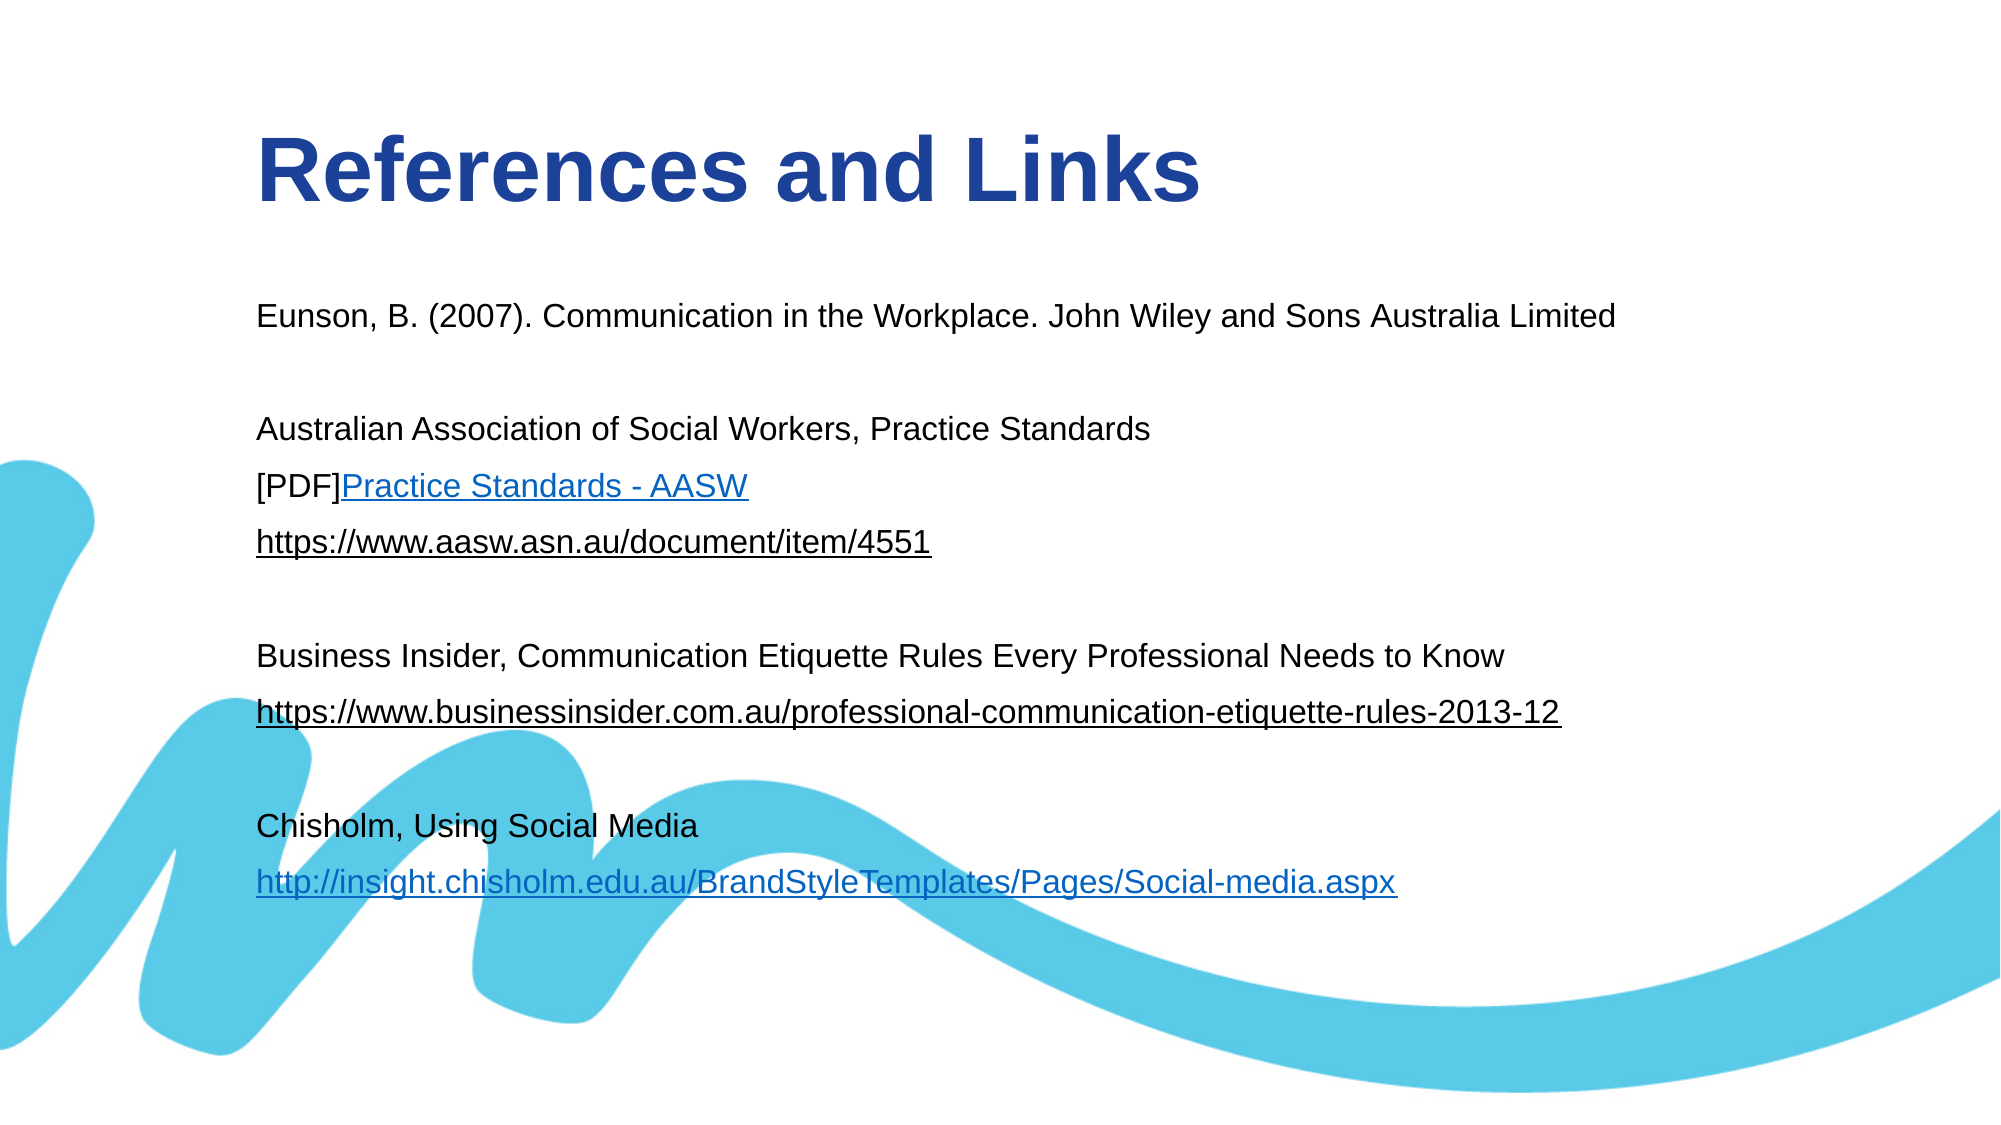

References and Links
Eunson, B. (2007). Communication in the Workplace. John Wiley and Sons Australia Limited​
​
Australian Association of Social Workers, Practice Standards​
[PDF]Practice Standards - AASW​
https://www.aasw.asn.au/document/item/4551​
​
Business Insider, Communication Etiquette Rules Every Professional Needs to Know​
https://www.businessinsider.com.au/professional-communication-etiquette-rules-2013-12​
​
Chisholm, Using Social Media​
http://insight.chisholm.edu.au/BrandStyleTemplates/Pages/Social-media.aspx